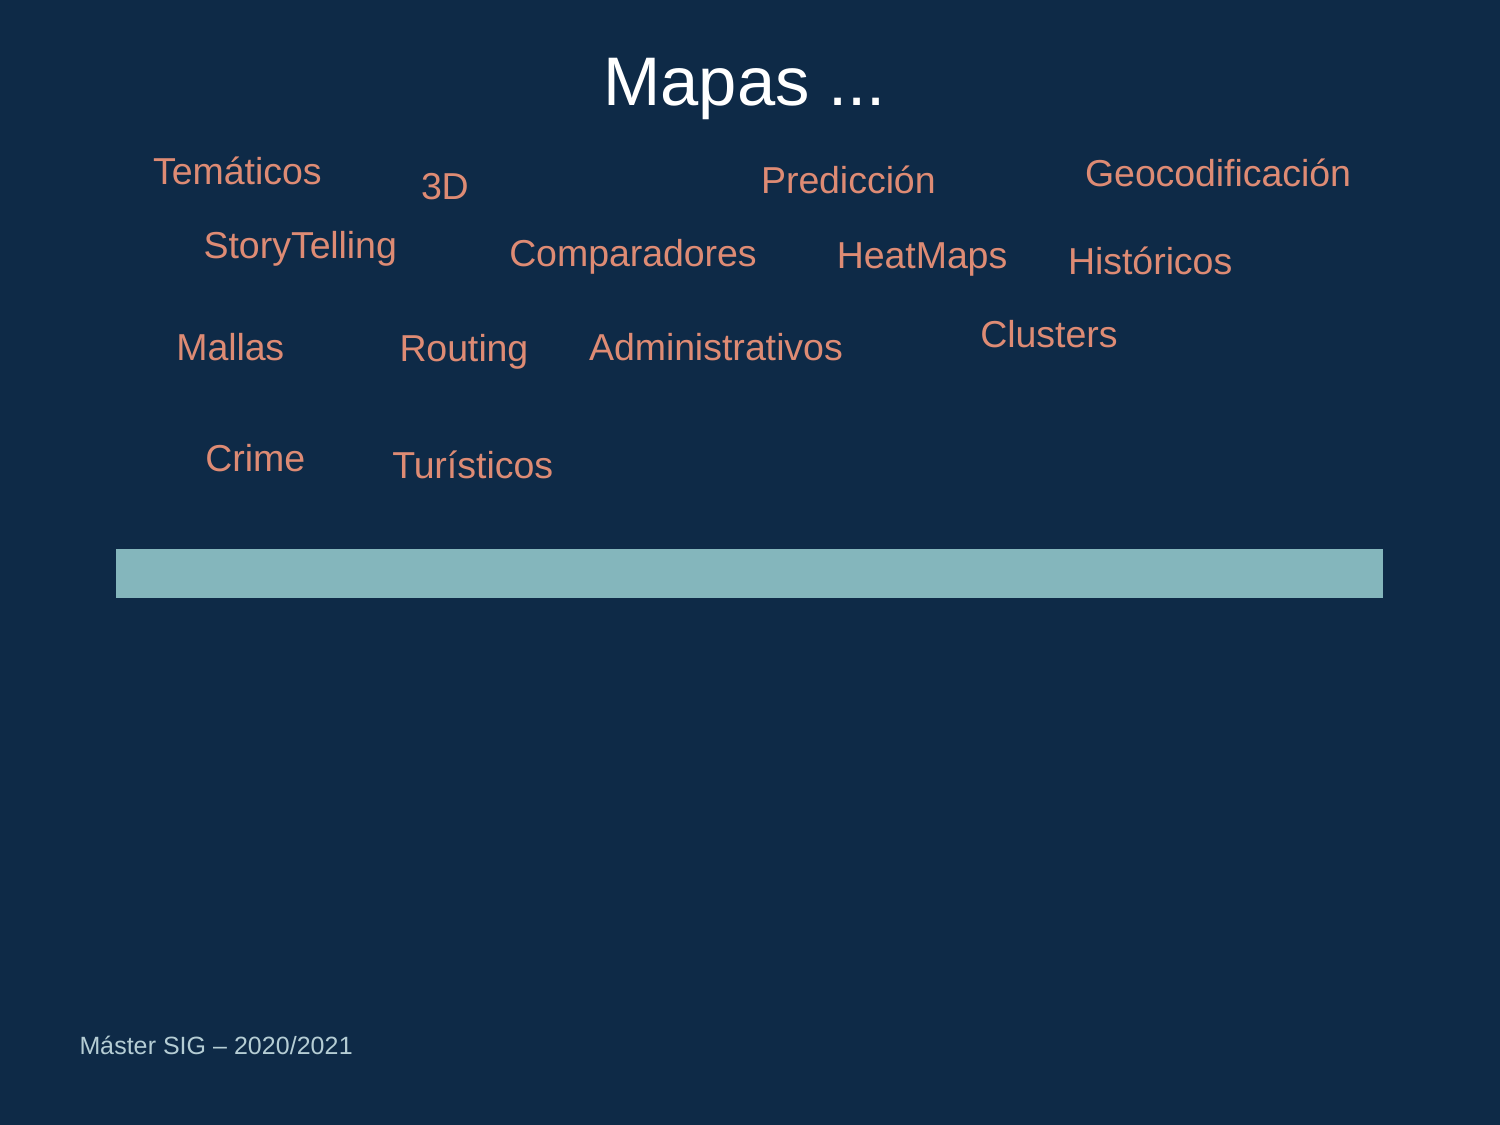

Mapas ...
Temáticos
Geocodificación
Predicción
3D
StoryTelling
Comparadores
HeatMaps
Históricos
Clusters
Mallas
Administrativos
Routing
Crime
Turísticos

Máster SIG – 2020/2021